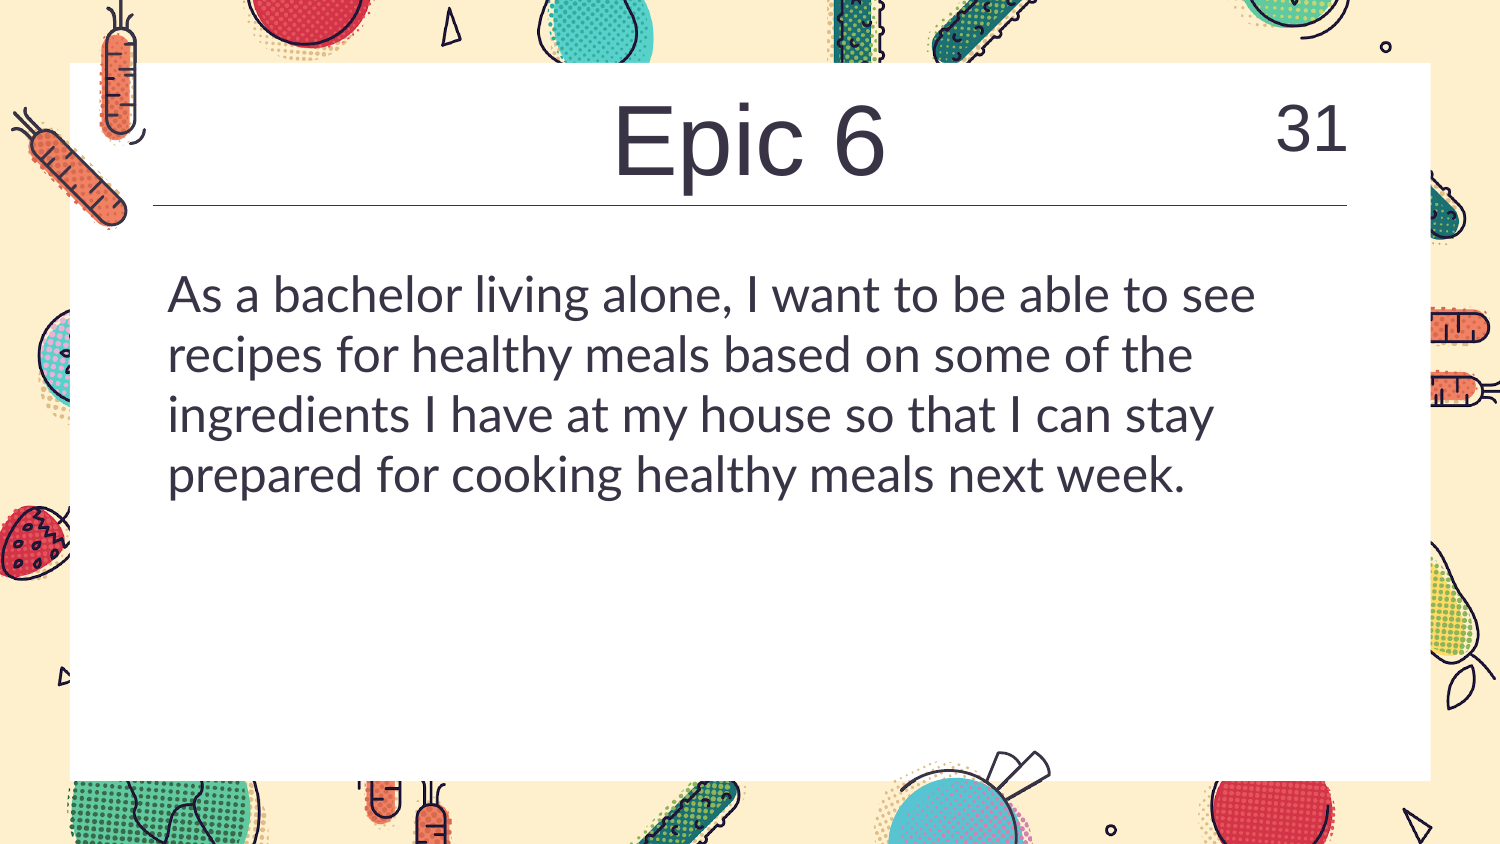

# Epic 6
31
As a bachelor living alone, I want to be able to see recipes for healthy meals based on some of the ingredients I have at my house so that I can stay prepared for cooking healthy meals next week.